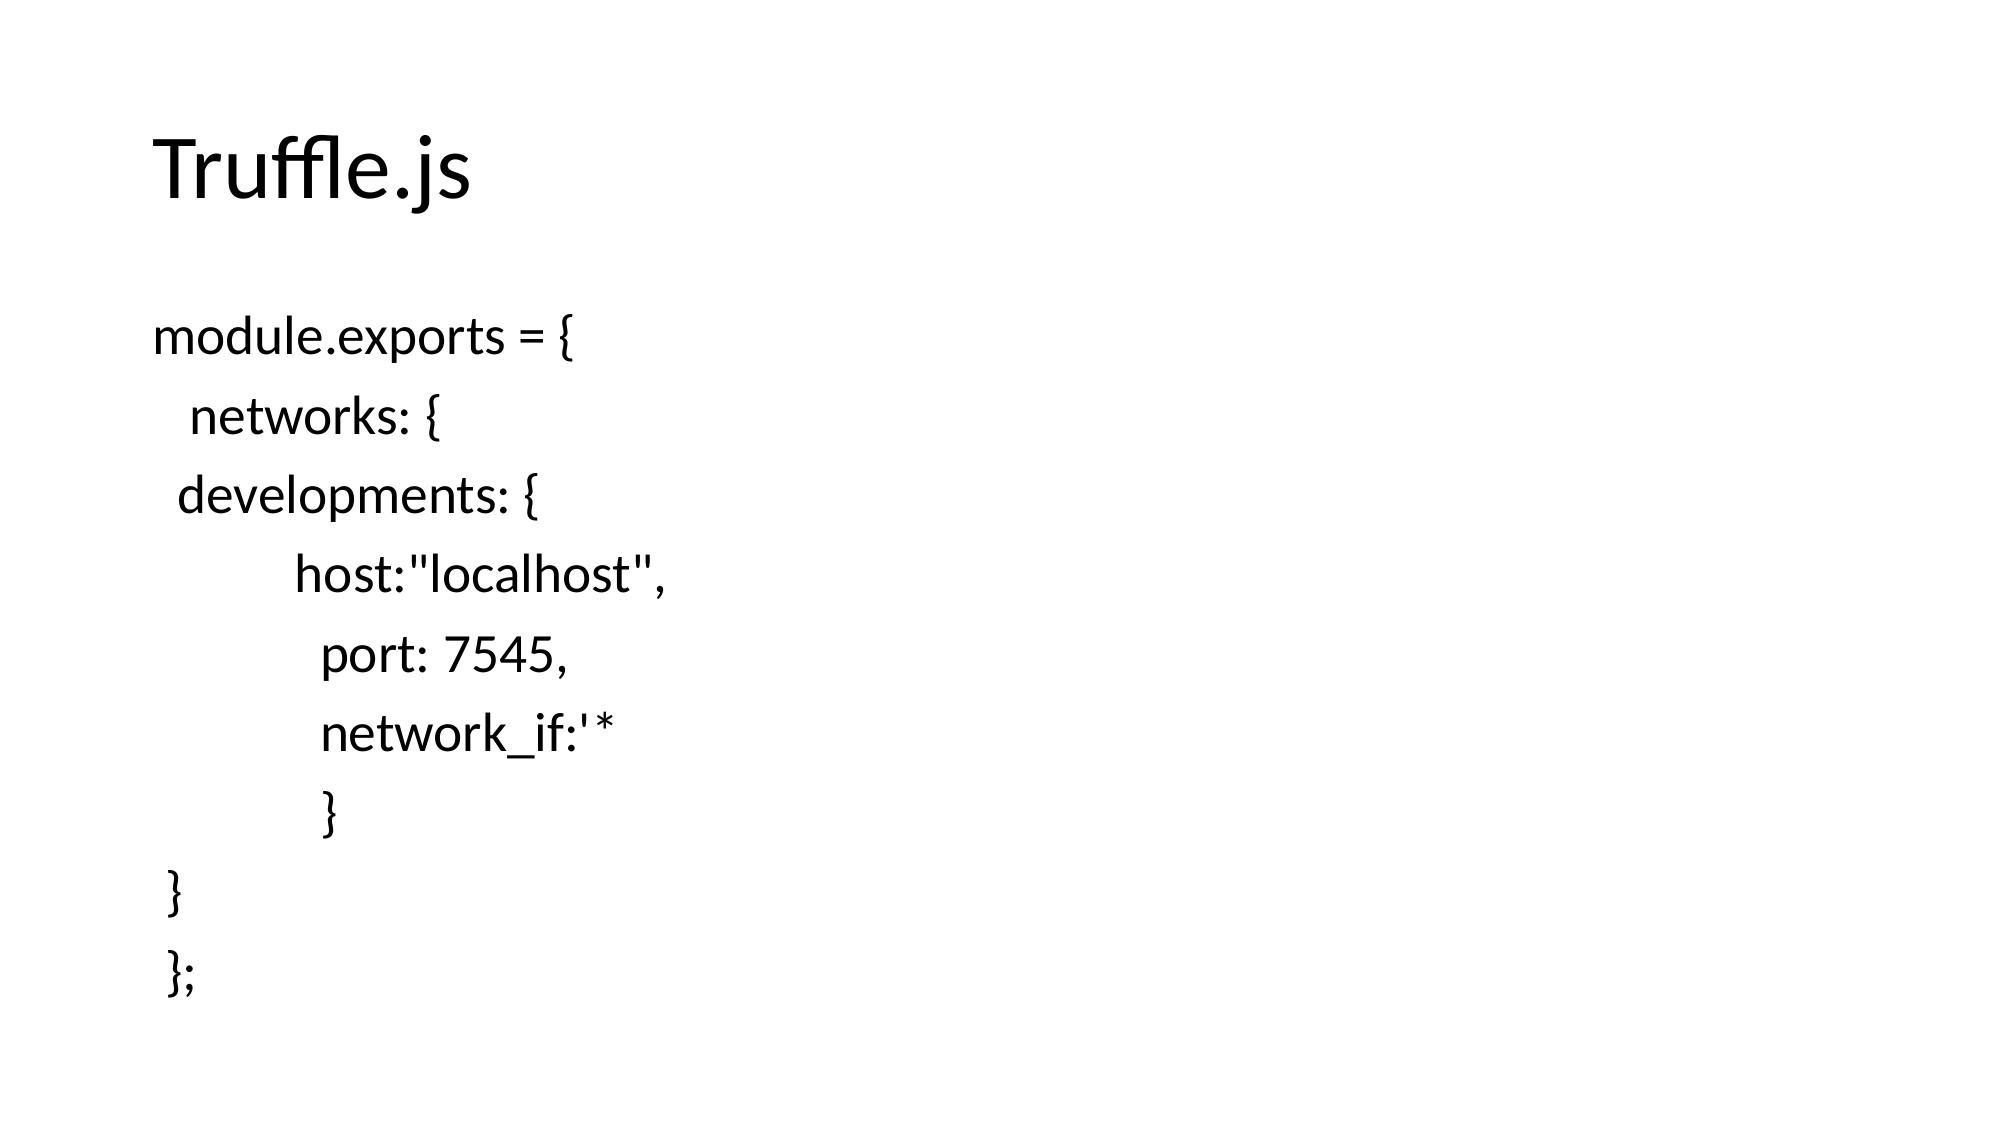

# Truffle.js
module.exports = {
   networks: {
  developments: {
	host:"localhost",
	  port: 7545,
	  network_if:'*
	  }
 }
 };